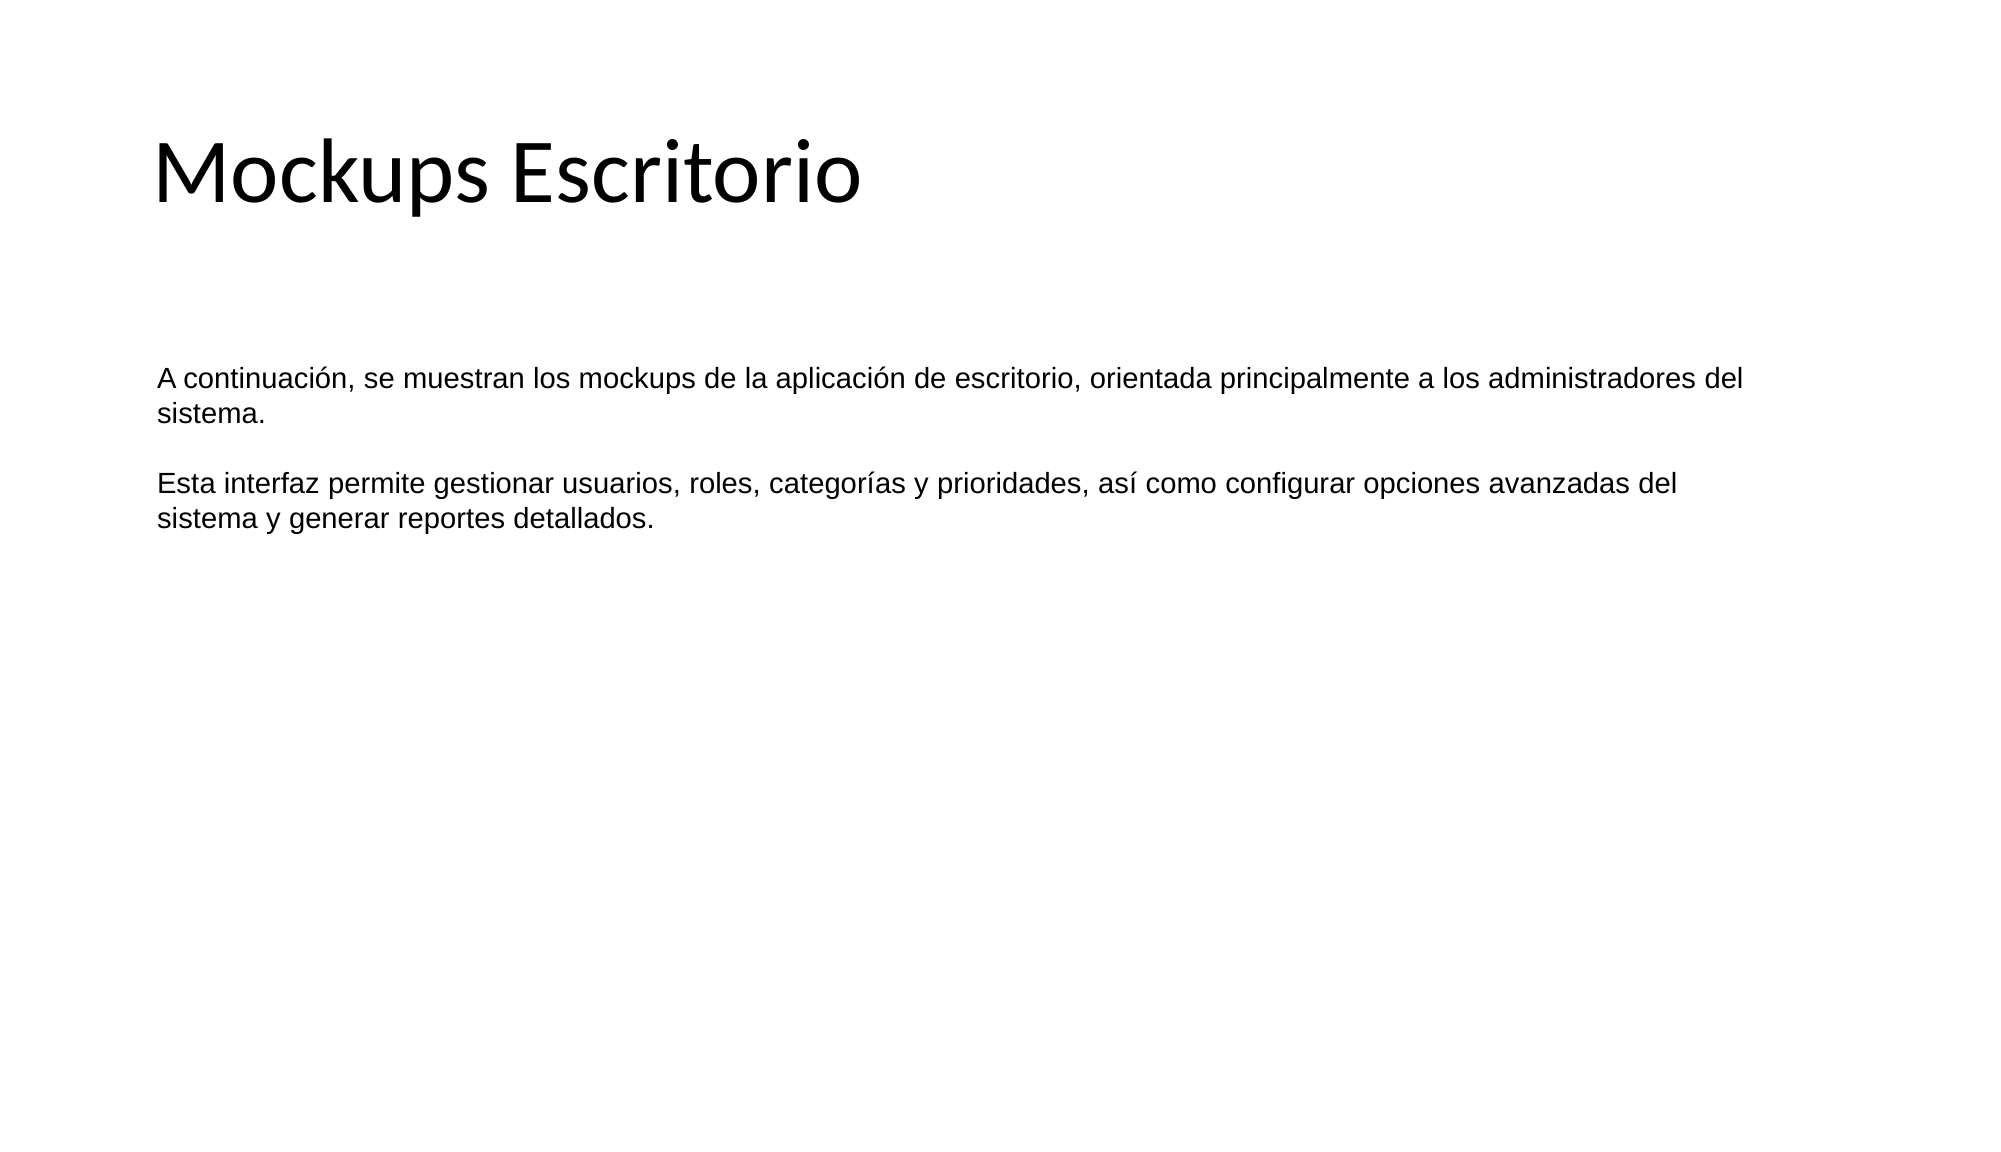

# Mockups Escritorio

A continuación, se muestran los mockups de la aplicación de escritorio, orientada principalmente a los administradores del sistema.
Esta interfaz permite gestionar usuarios, roles, categorías y prioridades, así como configurar opciones avanzadas del sistema y generar reportes detallados.